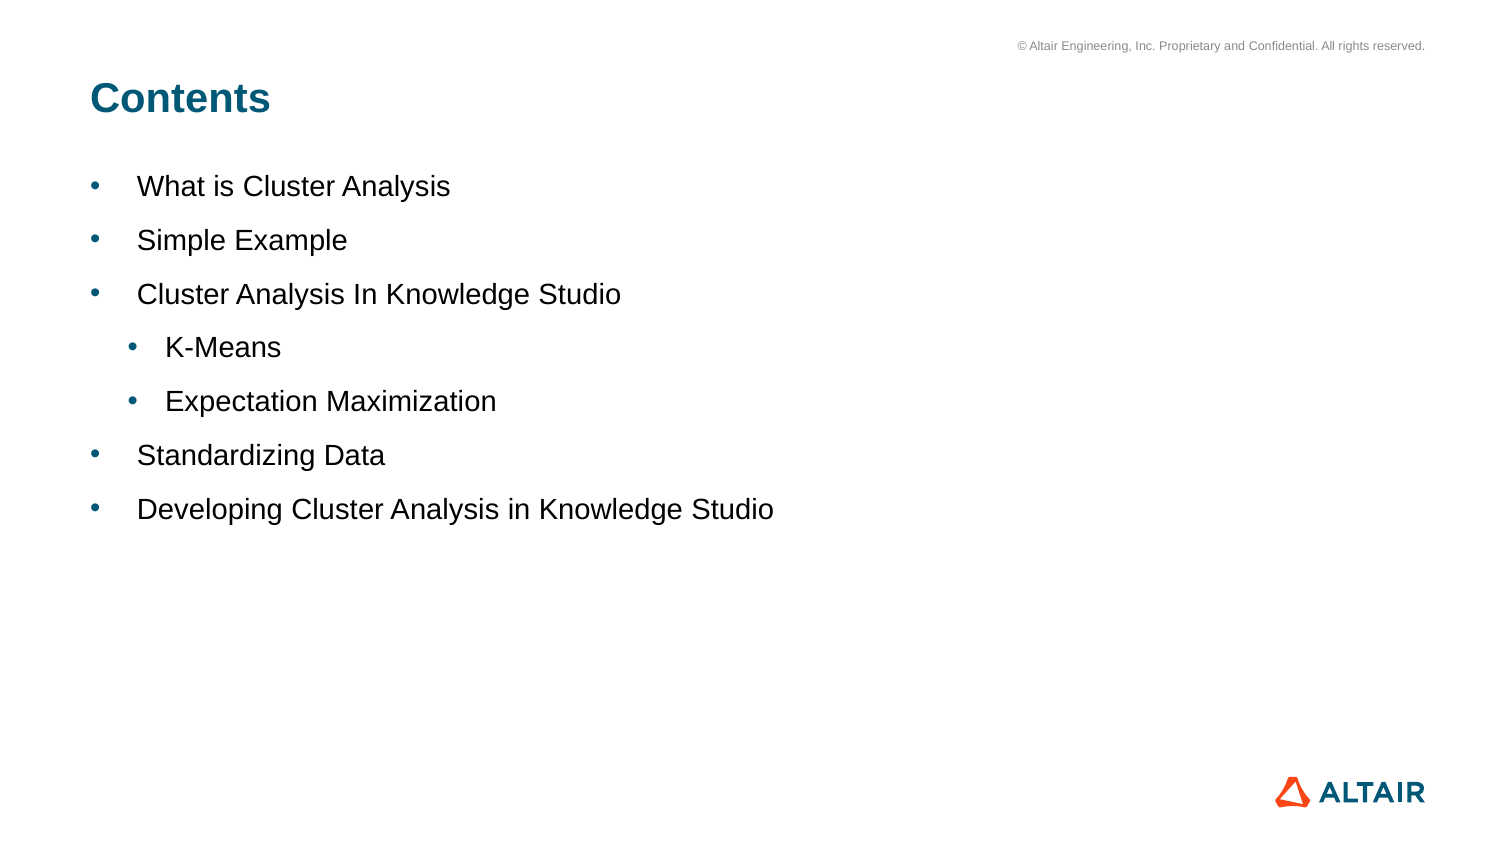

# Contents
What is Cluster Analysis
Simple Example
Cluster Analysis In Knowledge Studio
K-Means
Expectation Maximization
Standardizing Data
Developing Cluster Analysis in Knowledge Studio